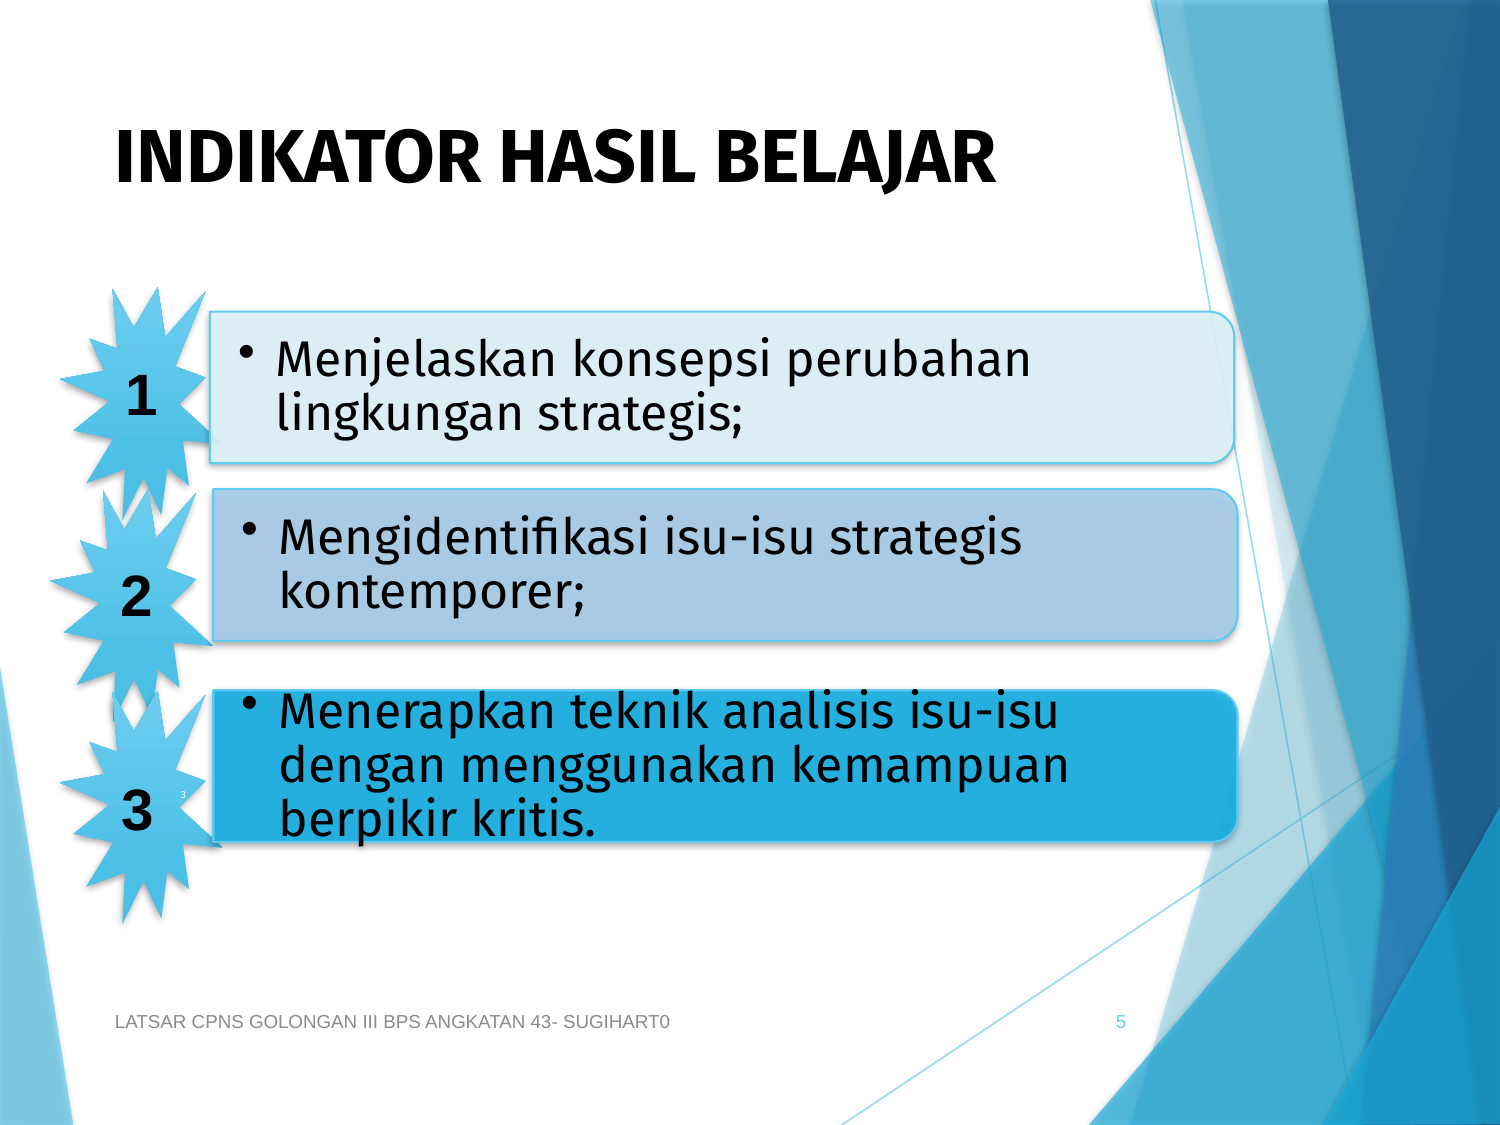

# INDIKATOR HASIL BELAJAR
1.
Menjelaskan konsepsi perubahan lingkungan strategis;
2.
Mengidentifikasi isu-isu strategis kontemporer;
3.
Menerapkan teknik analisis isu-isu dengan menggunakan kemampuan berpikir kritis.
1
2
3
LATSAR CPNS GOLONGAN III BPS ANGKATAN 43- SUGIHART0
5